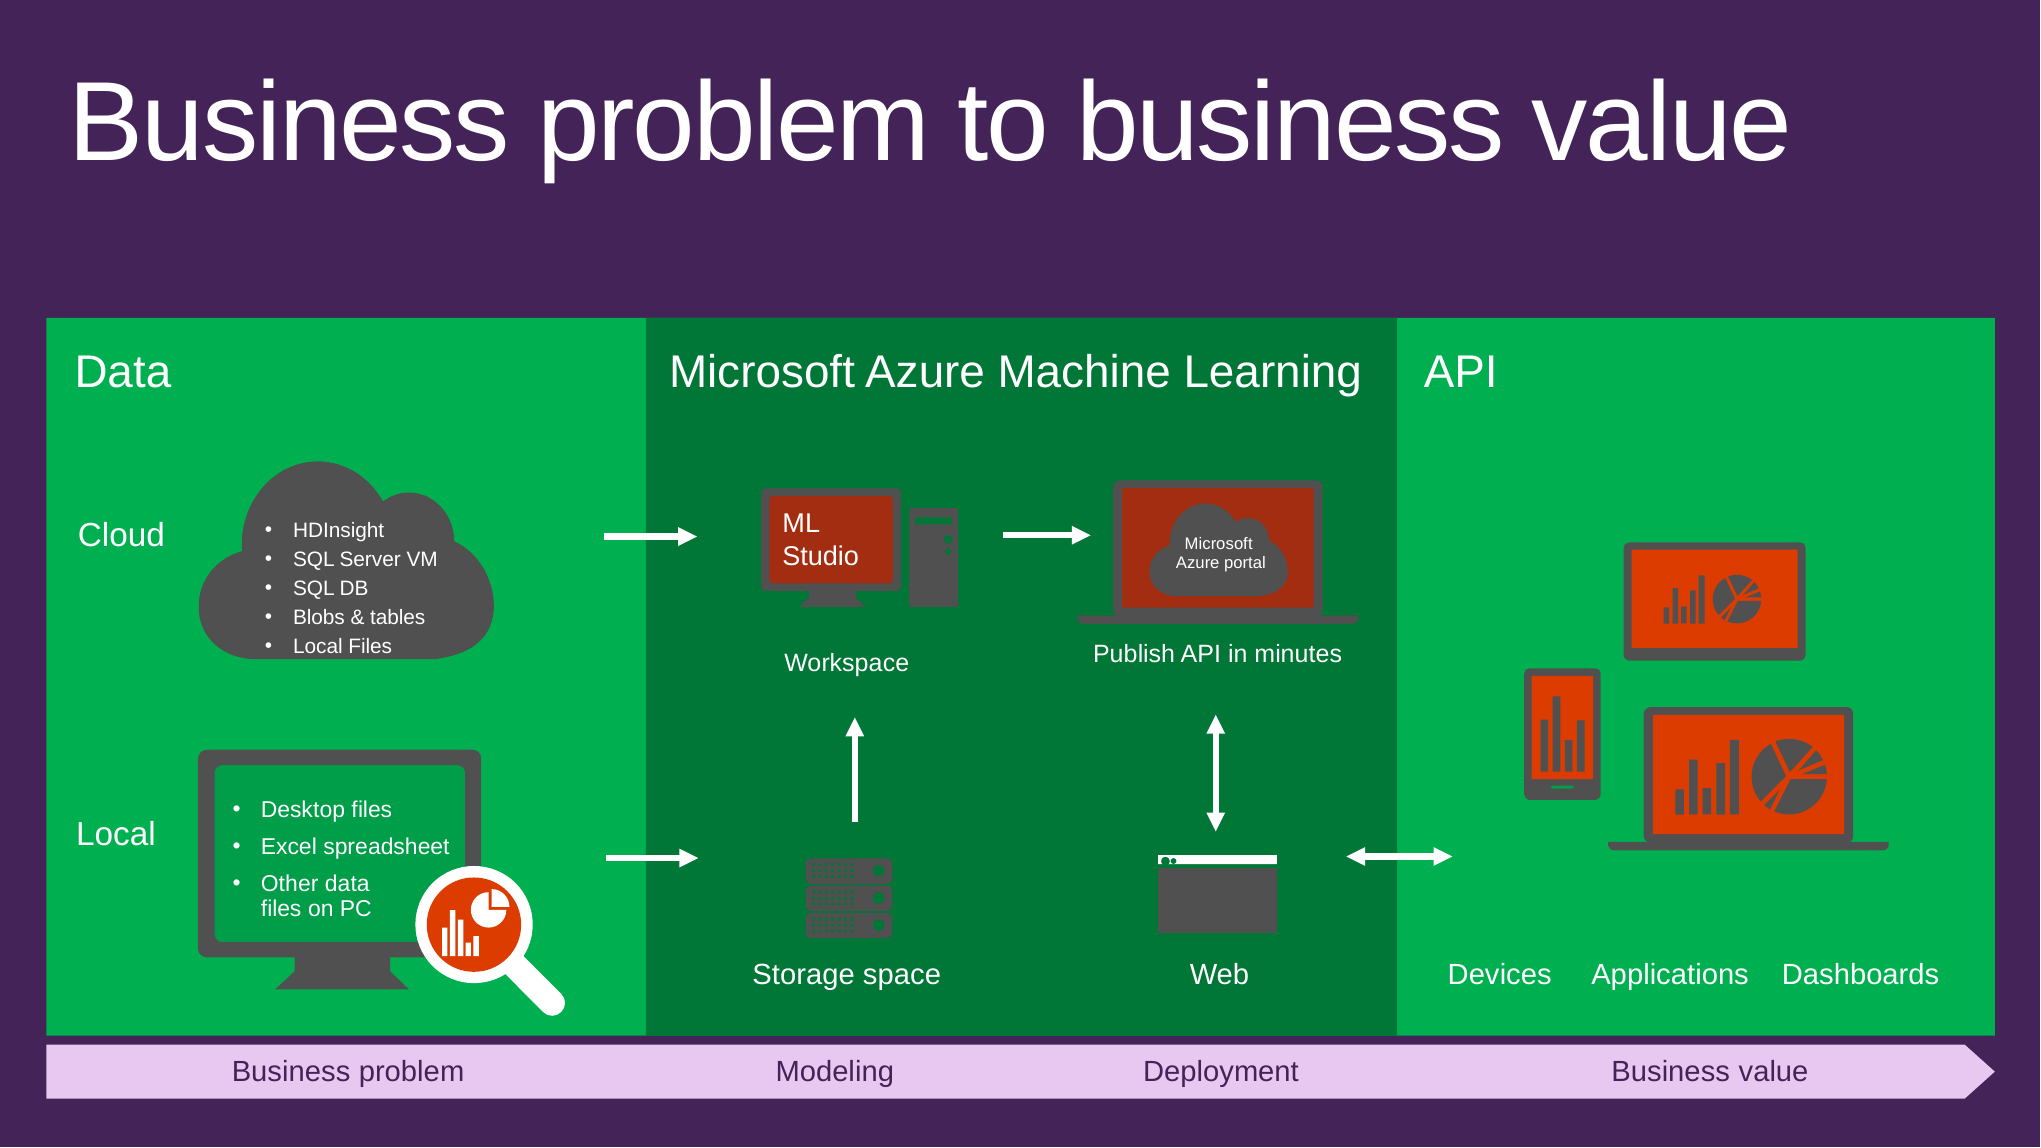

# Business problem to business value

Data
Microsoft Azure Machine Learning
API

ML
Studio

Cloud
HDInsight
SQL Server VM
SQL DB
Blobs & tables
Local Files
Microsoft
Azure portal

Publish API in minutes
Workspace

Desktop files
Excel spreadsheet
Other data
files on PC
Local

Storage space
Web
Devices     Applications    Dashboards

Business problem
Modeling
Deployment
Business value